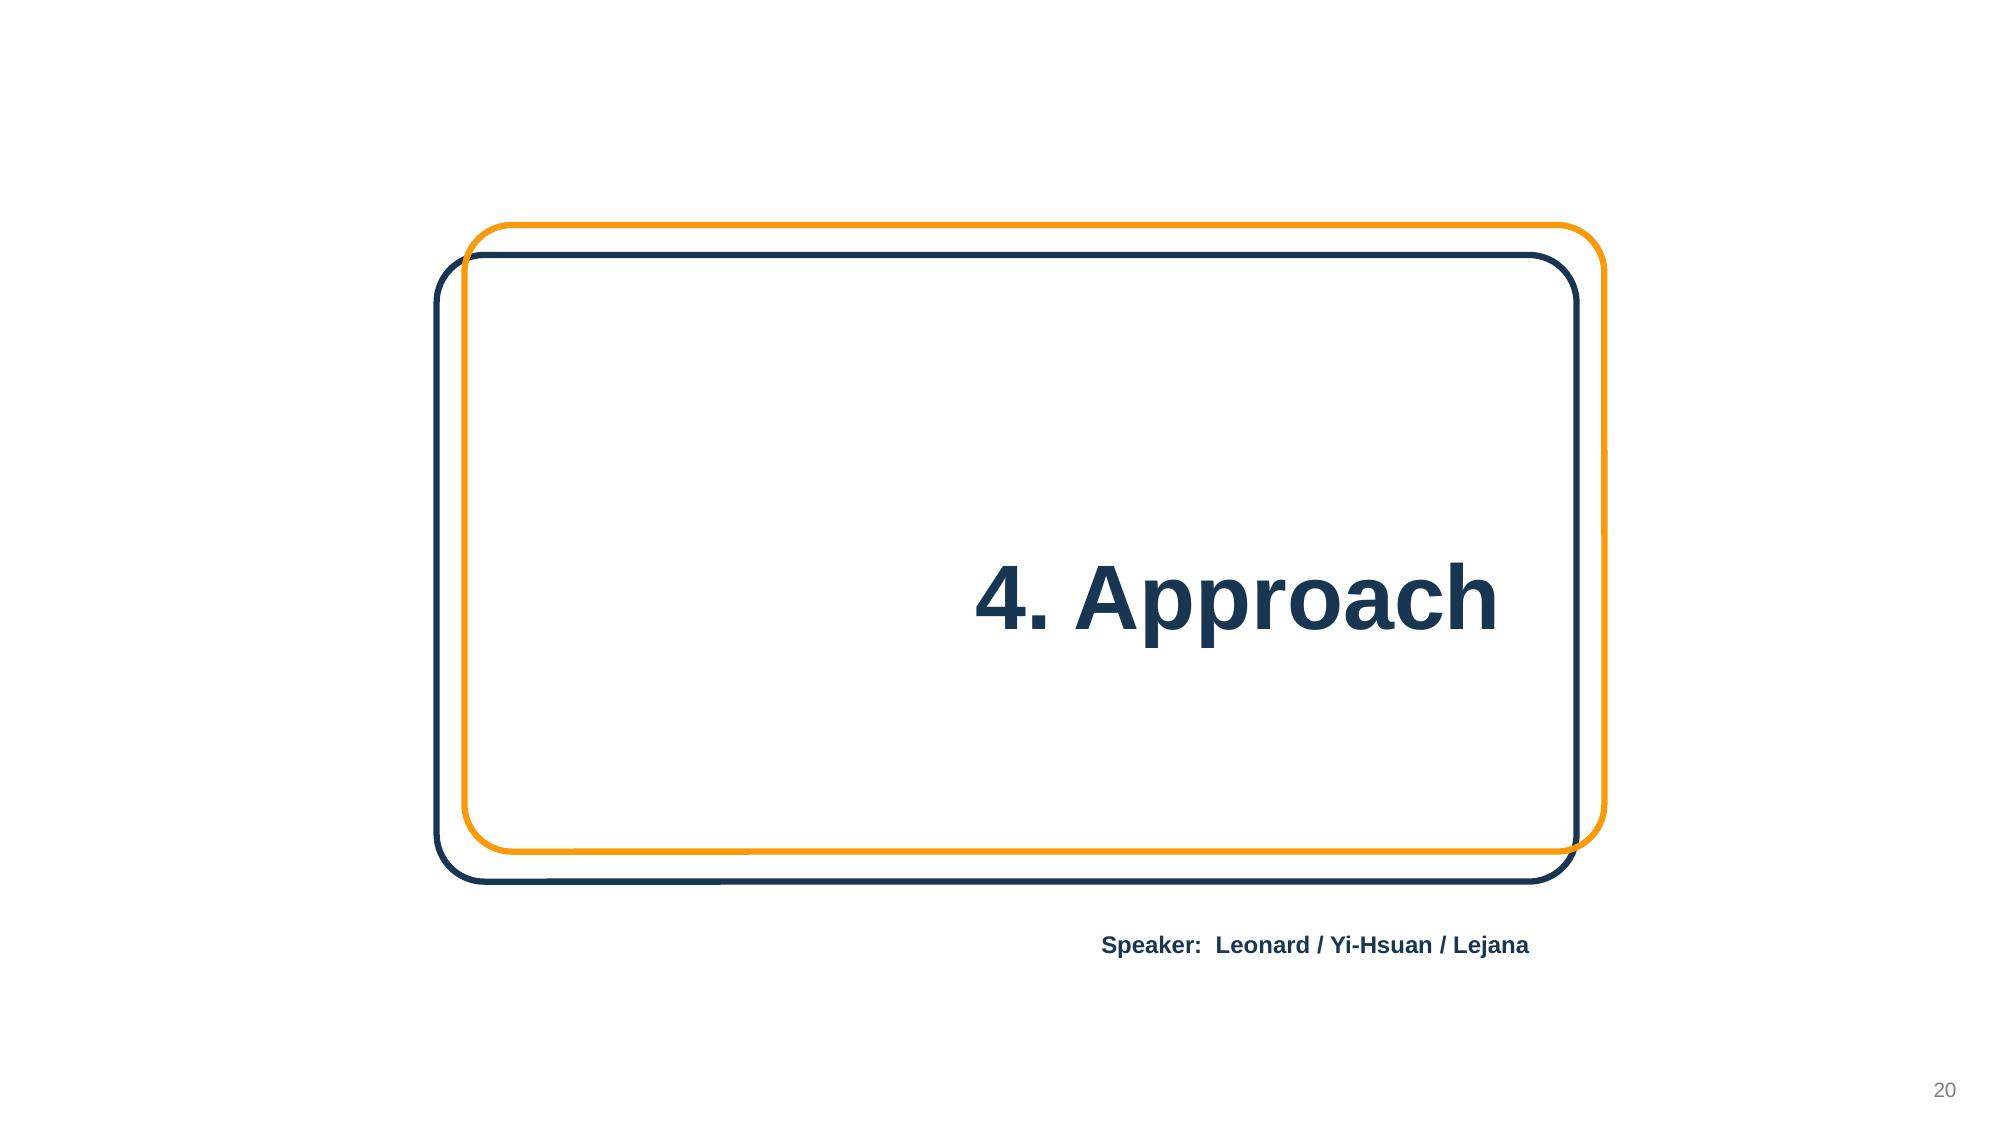

# 4. Approach

Speaker:  Leonard / Yi-Hsuan / Lejana
20